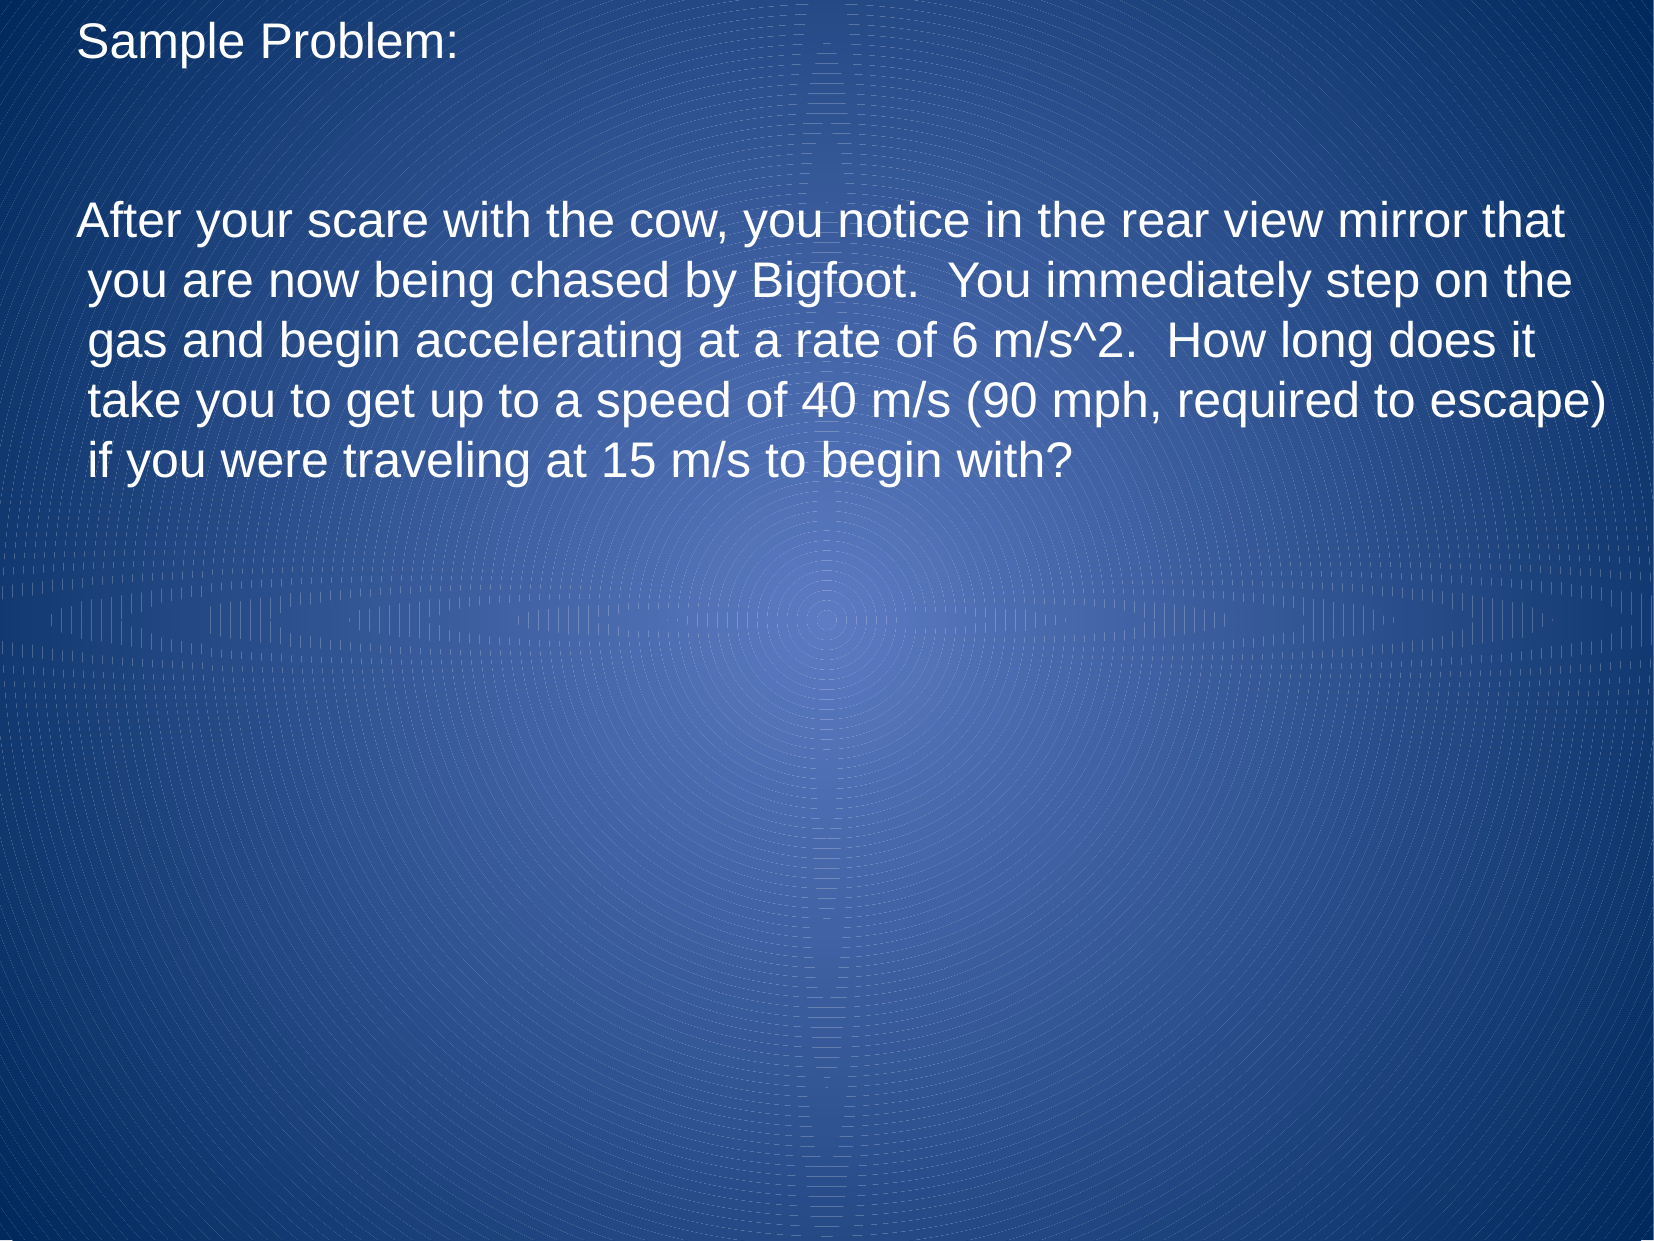

Sample Problem:

   After your scare with the cow, you notice in the rear view mirror that you are now being chased by Bigfoot.  You immediately step on the gas and begin accelerating at a rate of 6 m/s^2.  How long does it take you to get up to a speed of 40 m/s (90 mph, required to escape) if you were traveling at 15 m/s to begin with?